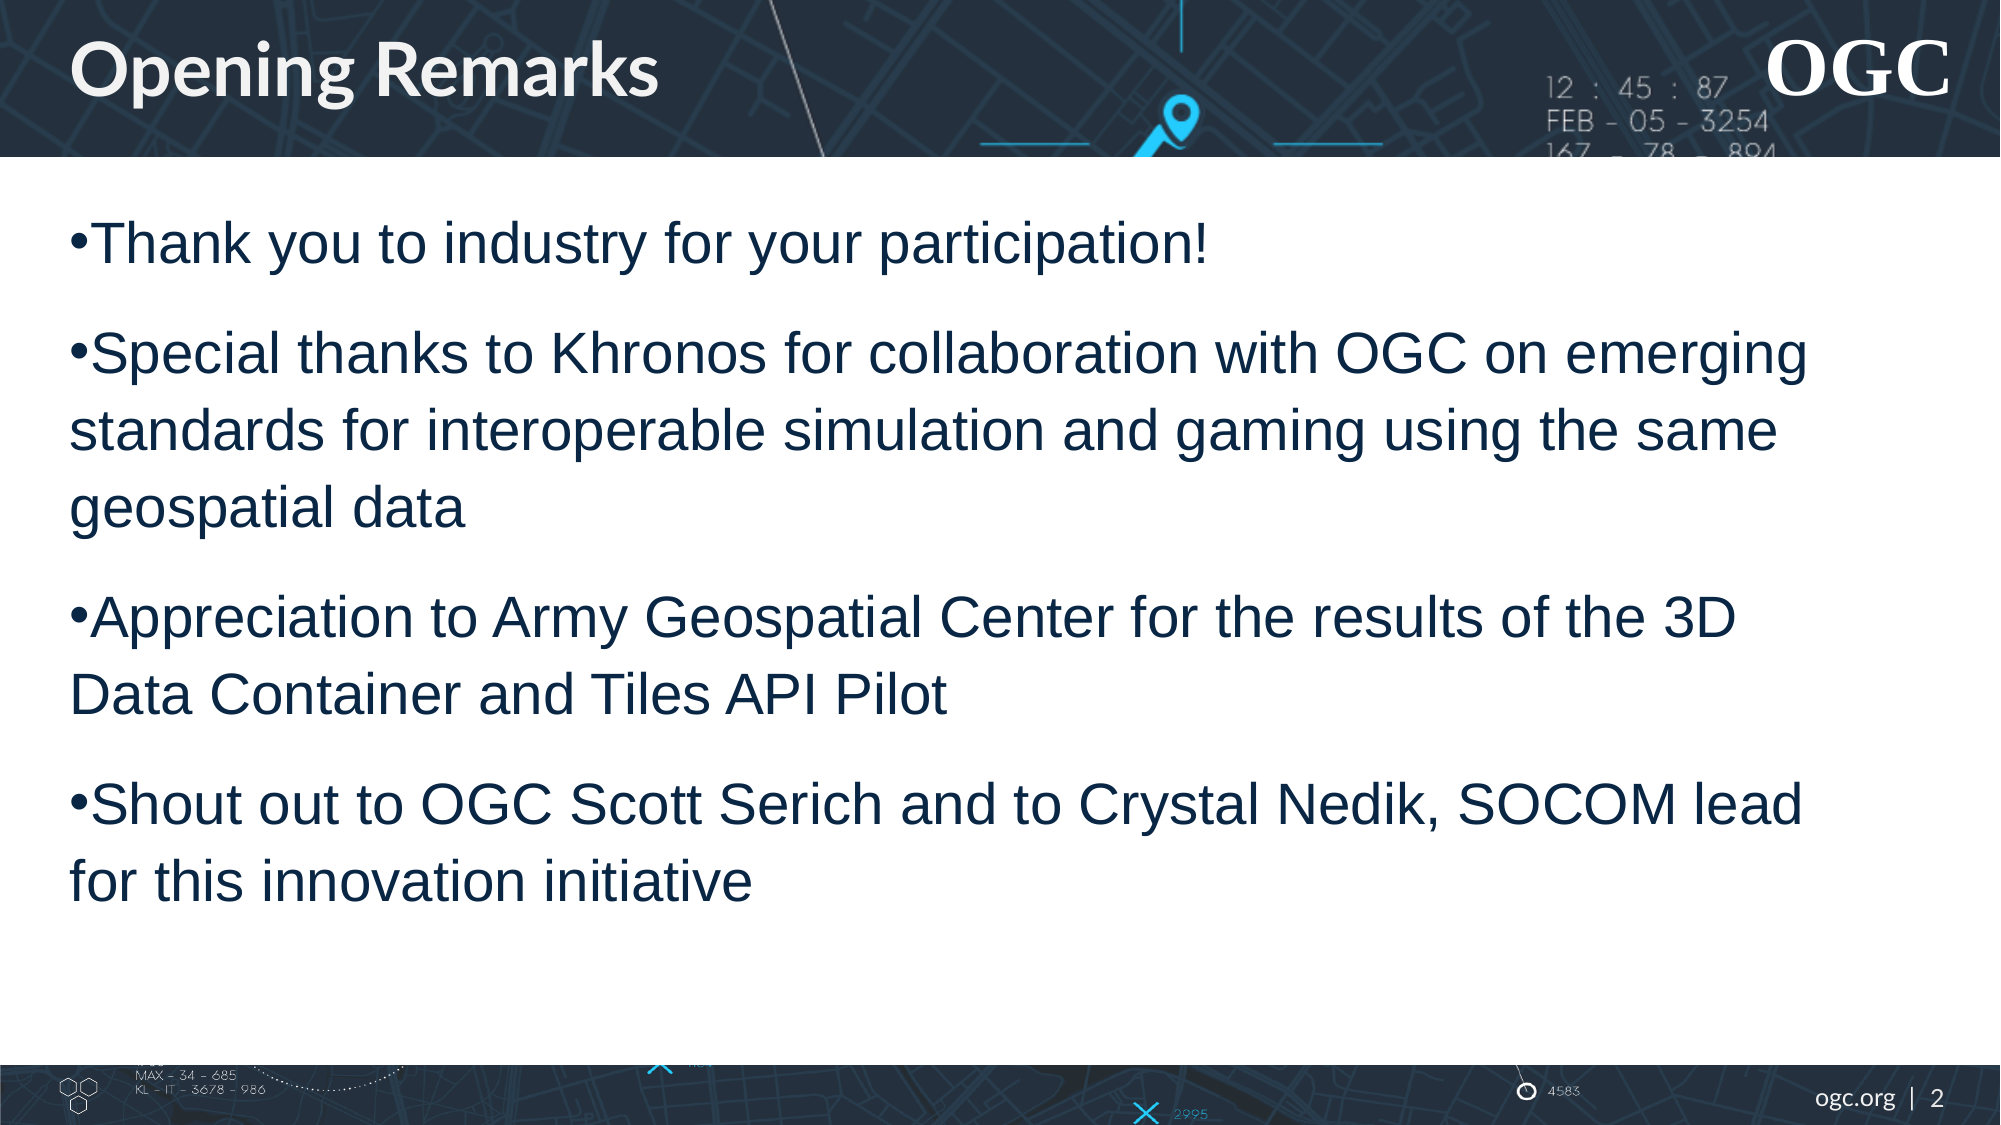

# Opening Remarks
Thank you to industry for your participation!
Special thanks to Khronos for collaboration with OGC on emerging standards for interoperable simulation and gaming using the same geospatial data
Appreciation to Army Geospatial Center for the results of the 3D Data Container and Tiles API Pilot
Shout out to OGC Scott Serich and to Crystal Nedik, SOCOM lead for this innovation initiative
2